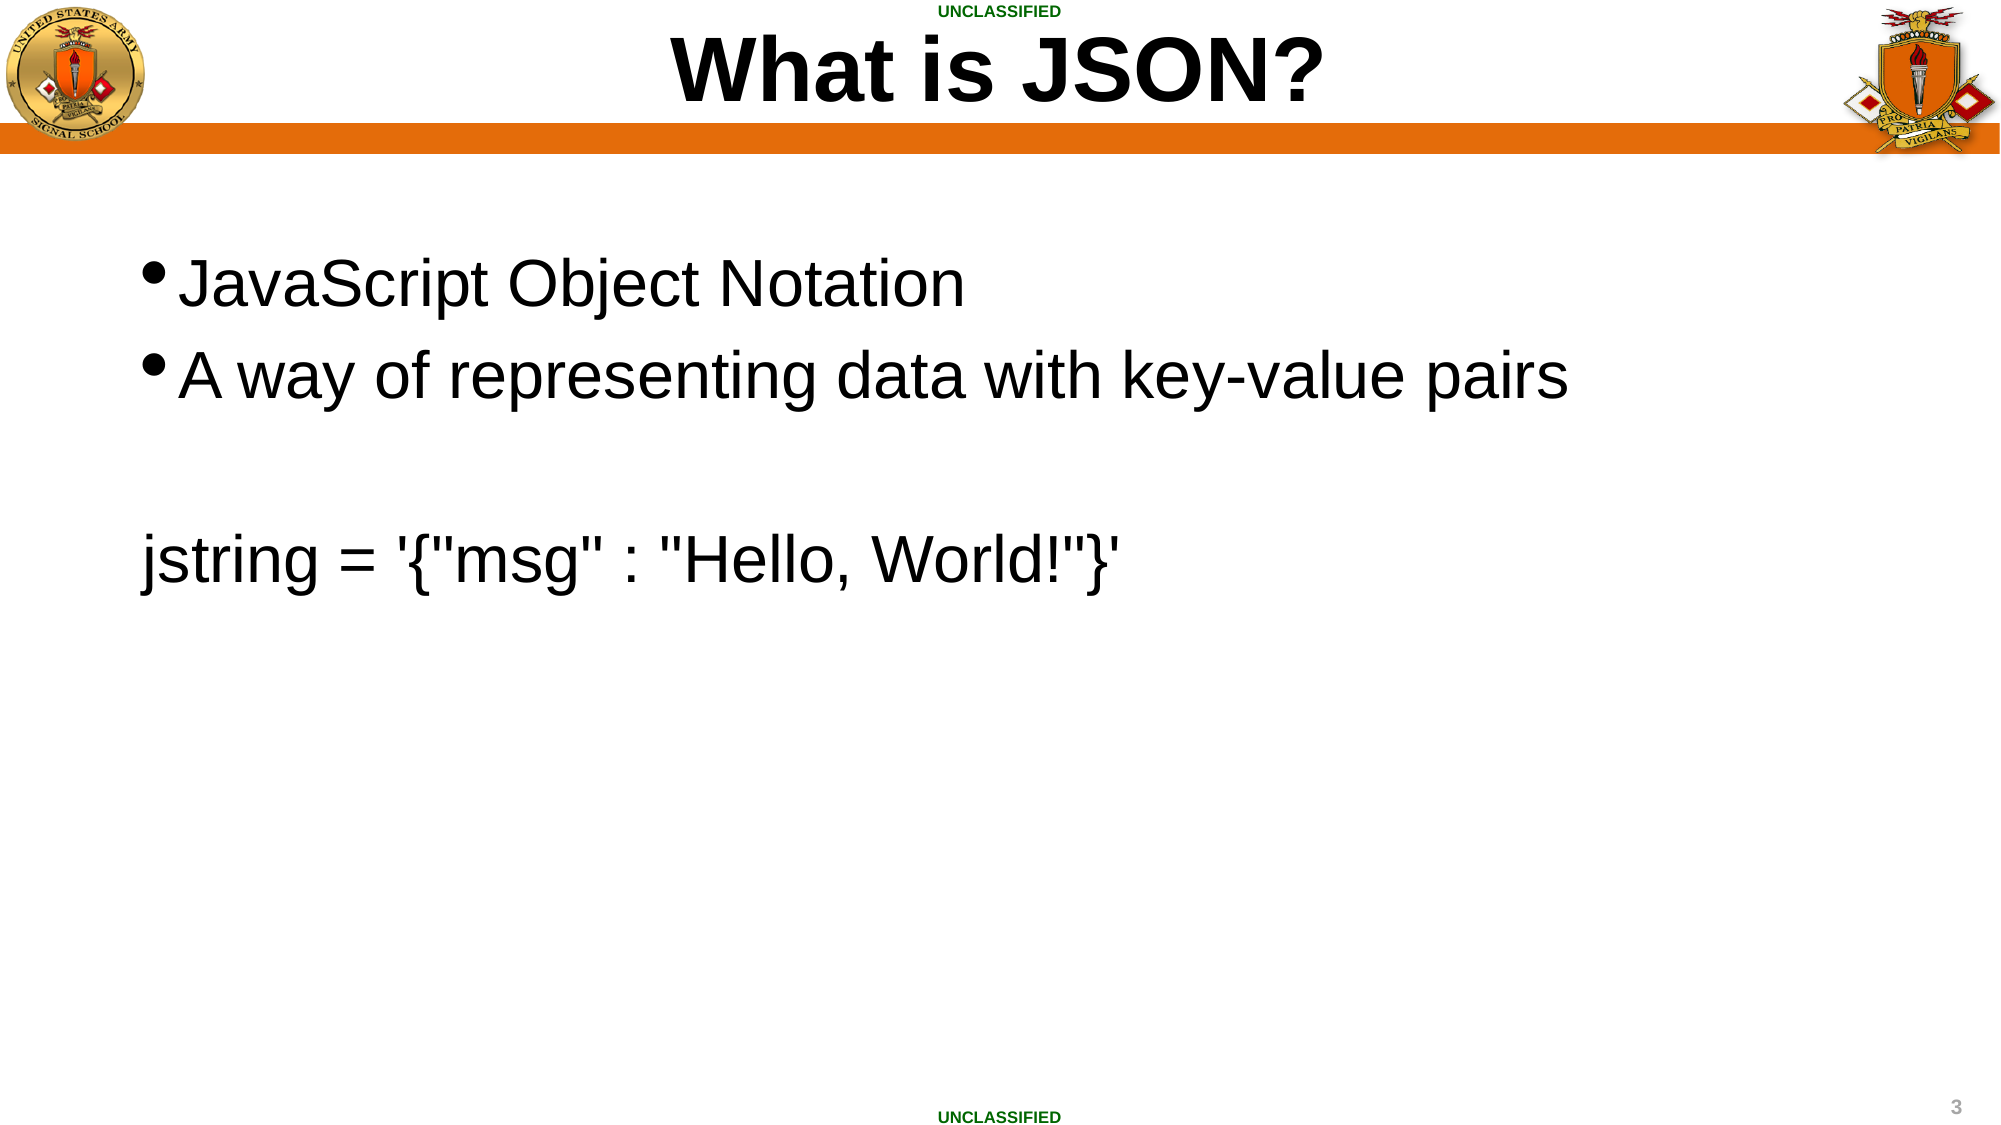

What is JSON?
JavaScript Object Notation
A way of representing data with key-value pairs

jstring = '{"msg" : "Hello, World!"}'